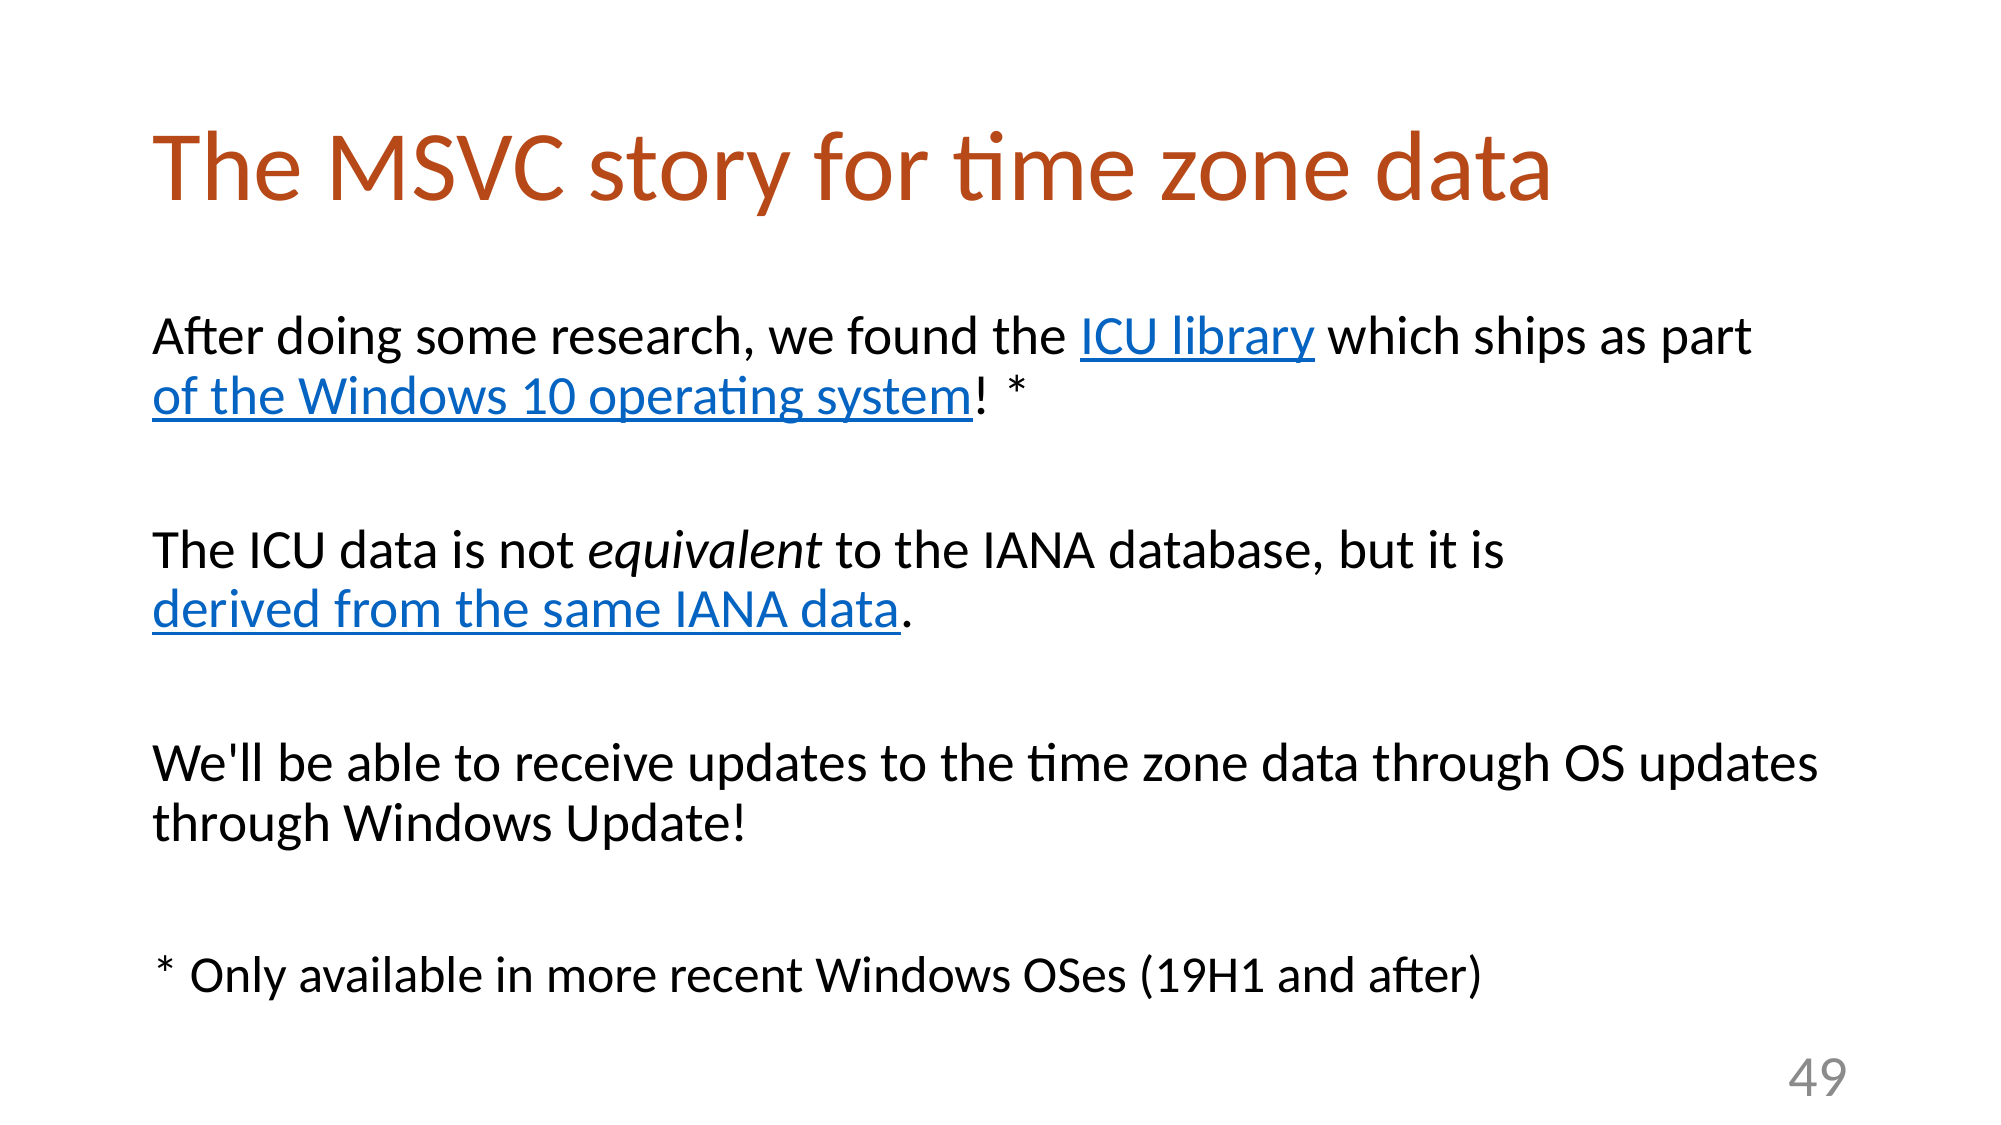

# The MSVC story for time zone data
After doing some research, we found the ICU library which ships as part of the Windows 10 operating system! *

The ICU data is not equivalent to the IANA database, but it is derived from the same IANA data.

We'll be able to receive updates to the time zone data through OS updates through Windows Update!

* Only available in more recent Windows OSes (19H1 and after)
49